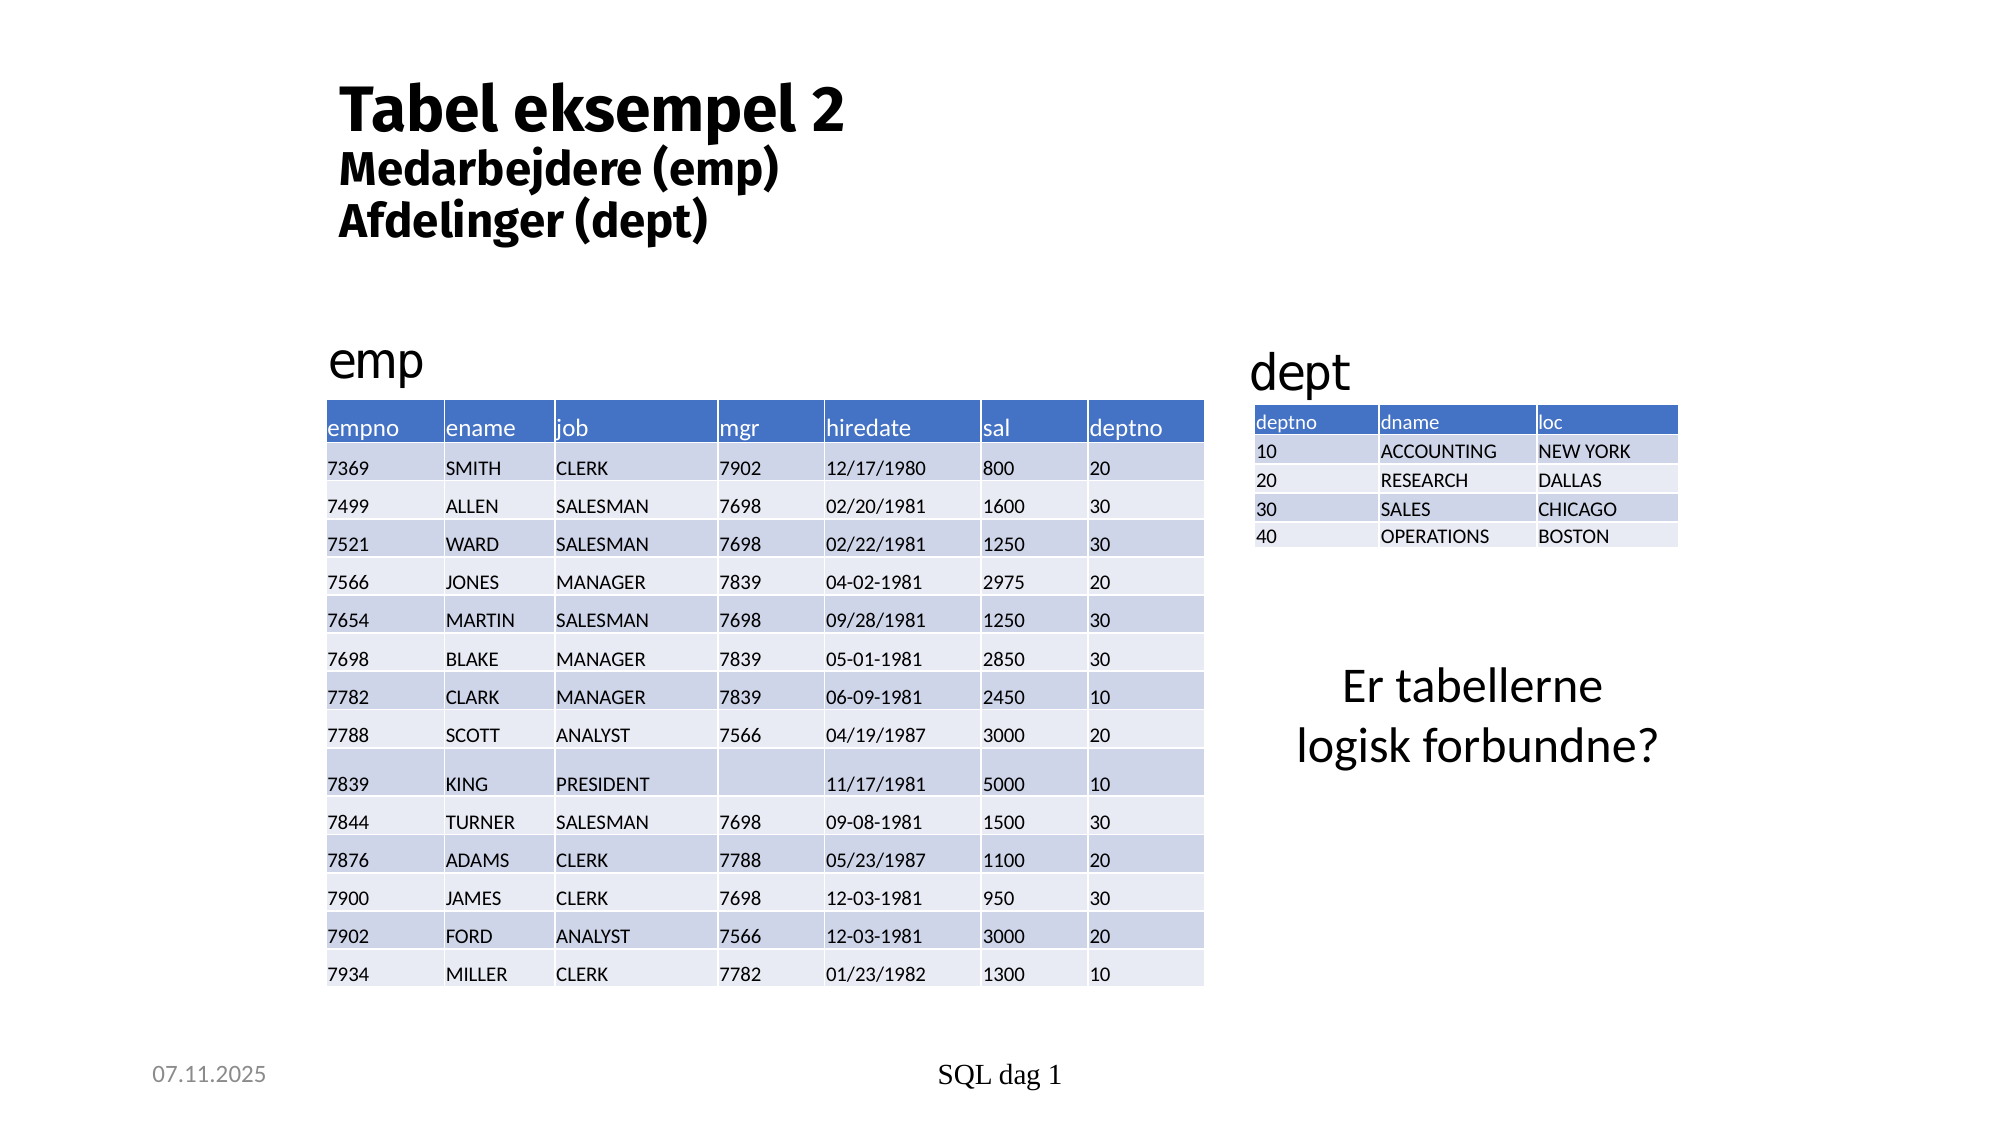

# Tabel eksempel 2 Medarbejdere (emp) Afdelinger (dept)
emp
dept
| empno | ename | job | mgr | hiredate | sal | deptno |
| --- | --- | --- | --- | --- | --- | --- |
| 7369 | SMITH | CLERK | 7902 | 12/17/1980 | 800 | 20 |
| 7499 | ALLEN | SALESMAN | 7698 | 02/20/1981 | 1600 | 30 |
| 7521 | WARD | SALESMAN | 7698 | 02/22/1981 | 1250 | 30 |
| 7566 | JONES | MANAGER | 7839 | 04-02-1981 | 2975 | 20 |
| 7654 | MARTIN | SALESMAN | 7698 | 09/28/1981 | 1250 | 30 |
| 7698 | BLAKE | MANAGER | 7839 | 05-01-1981 | 2850 | 30 |
| 7782 | CLARK | MANAGER | 7839 | 06-09-1981 | 2450 | 10 |
| 7788 | SCOTT | ANALYST | 7566 | 04/19/1987 | 3000 | 20 |
| 7839 | KING | PRESIDENT |  | 11/17/1981 | 5000 | 10 |
| 7844 | TURNER | SALESMAN | 7698 | 09-08-1981 | 1500 | 30 |
| 7876 | ADAMS | CLERK | 7788 | 05/23/1987 | 1100 | 20 |
| 7900 | JAMES | CLERK | 7698 | 12-03-1981 | 950 | 30 |
| 7902 | FORD | ANALYST | 7566 | 12-03-1981 | 3000 | 20 |
| 7934 | MILLER | CLERK | 7782 | 01/23/1982 | 1300 | 10 |
| deptno | dname | loc |
| --- | --- | --- |
| 10 | ACCOUNTING | NEW YORK |
| 20 | RESEARCH | DALLAS |
| 30 | SALES | CHICAGO |
| 40 | OPERATIONS | BOSTON |
Er tabellerne
logisk forbundne?
07.11.2025
SQL dag 1